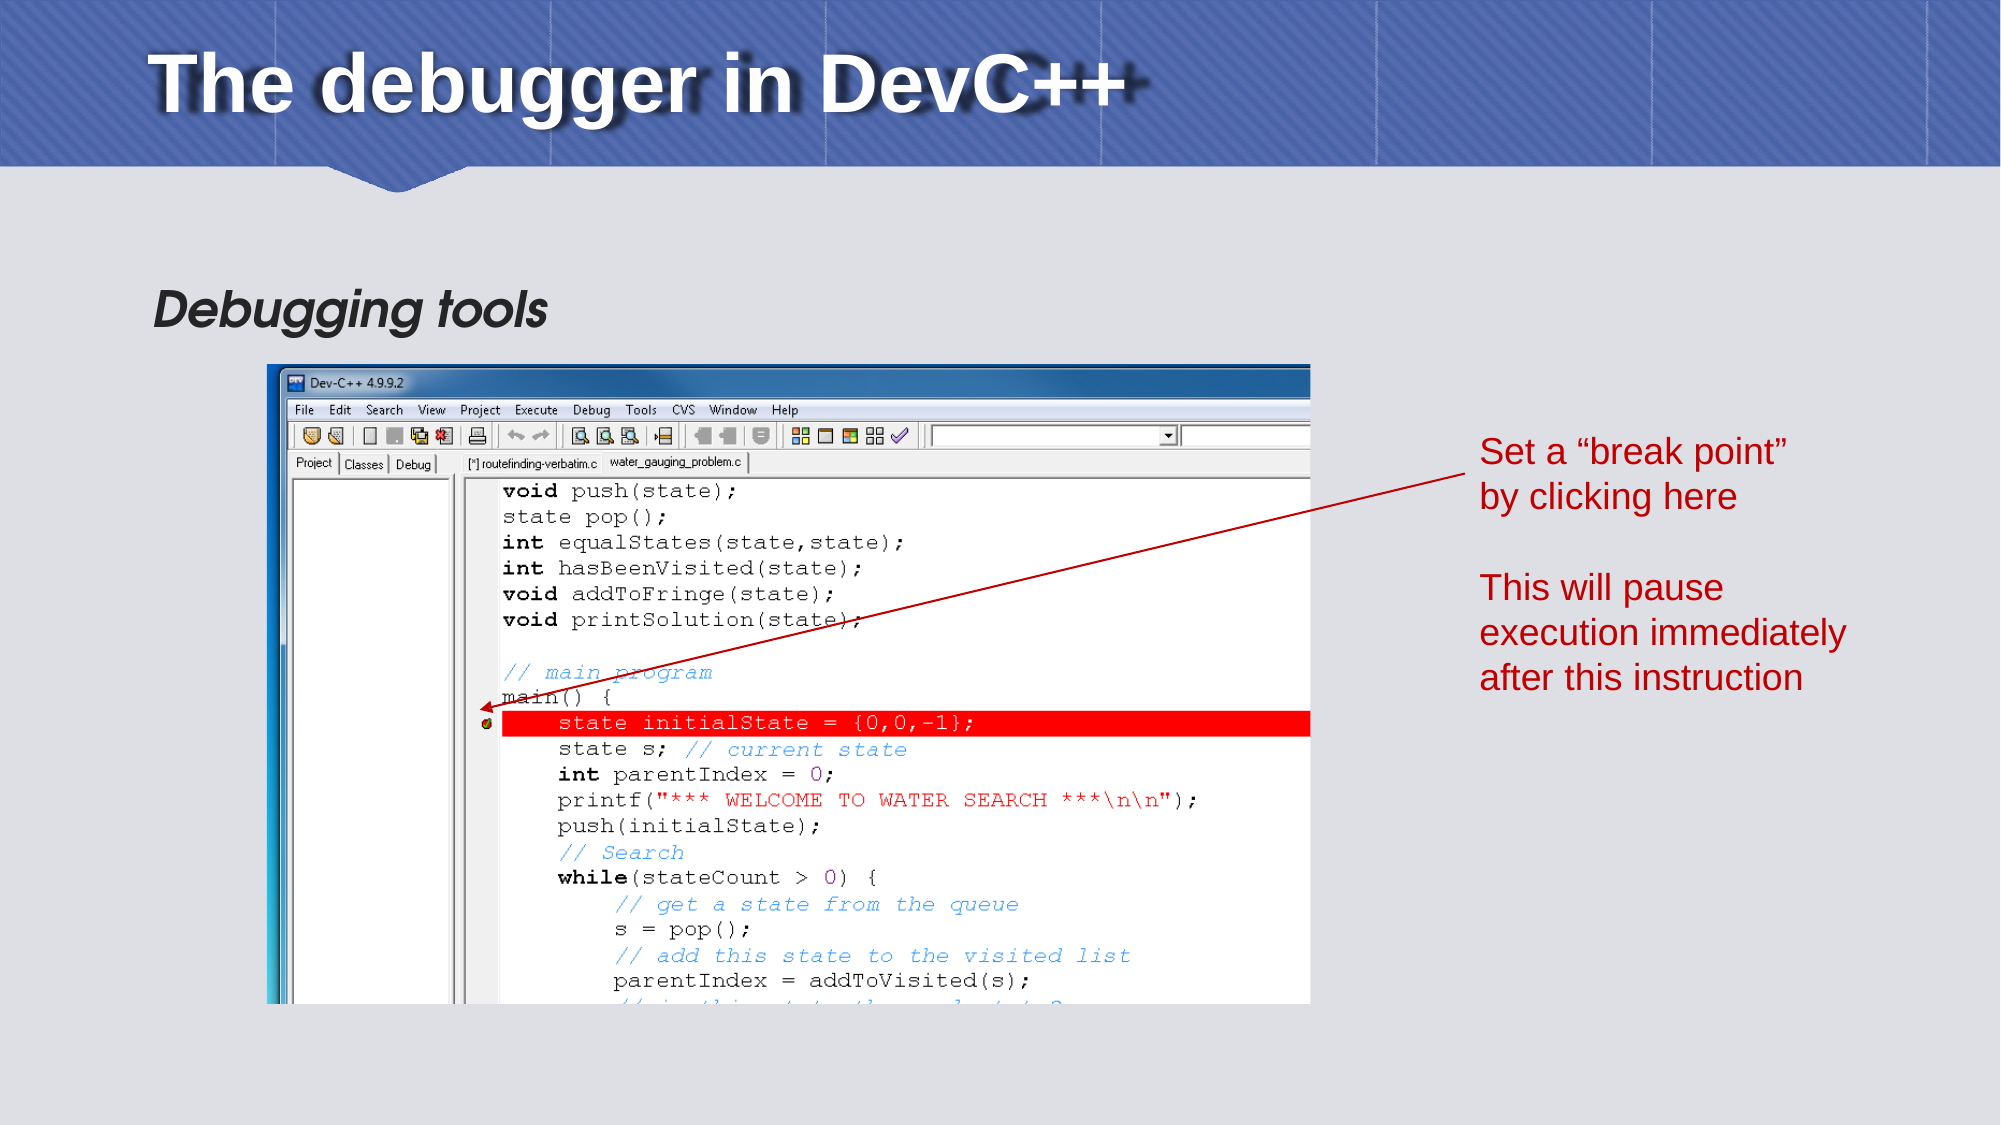

# The debugger in DevC++
Debugging tools

Set a “break point”
by clicking here

This will pause  execution immediately  after this instruction